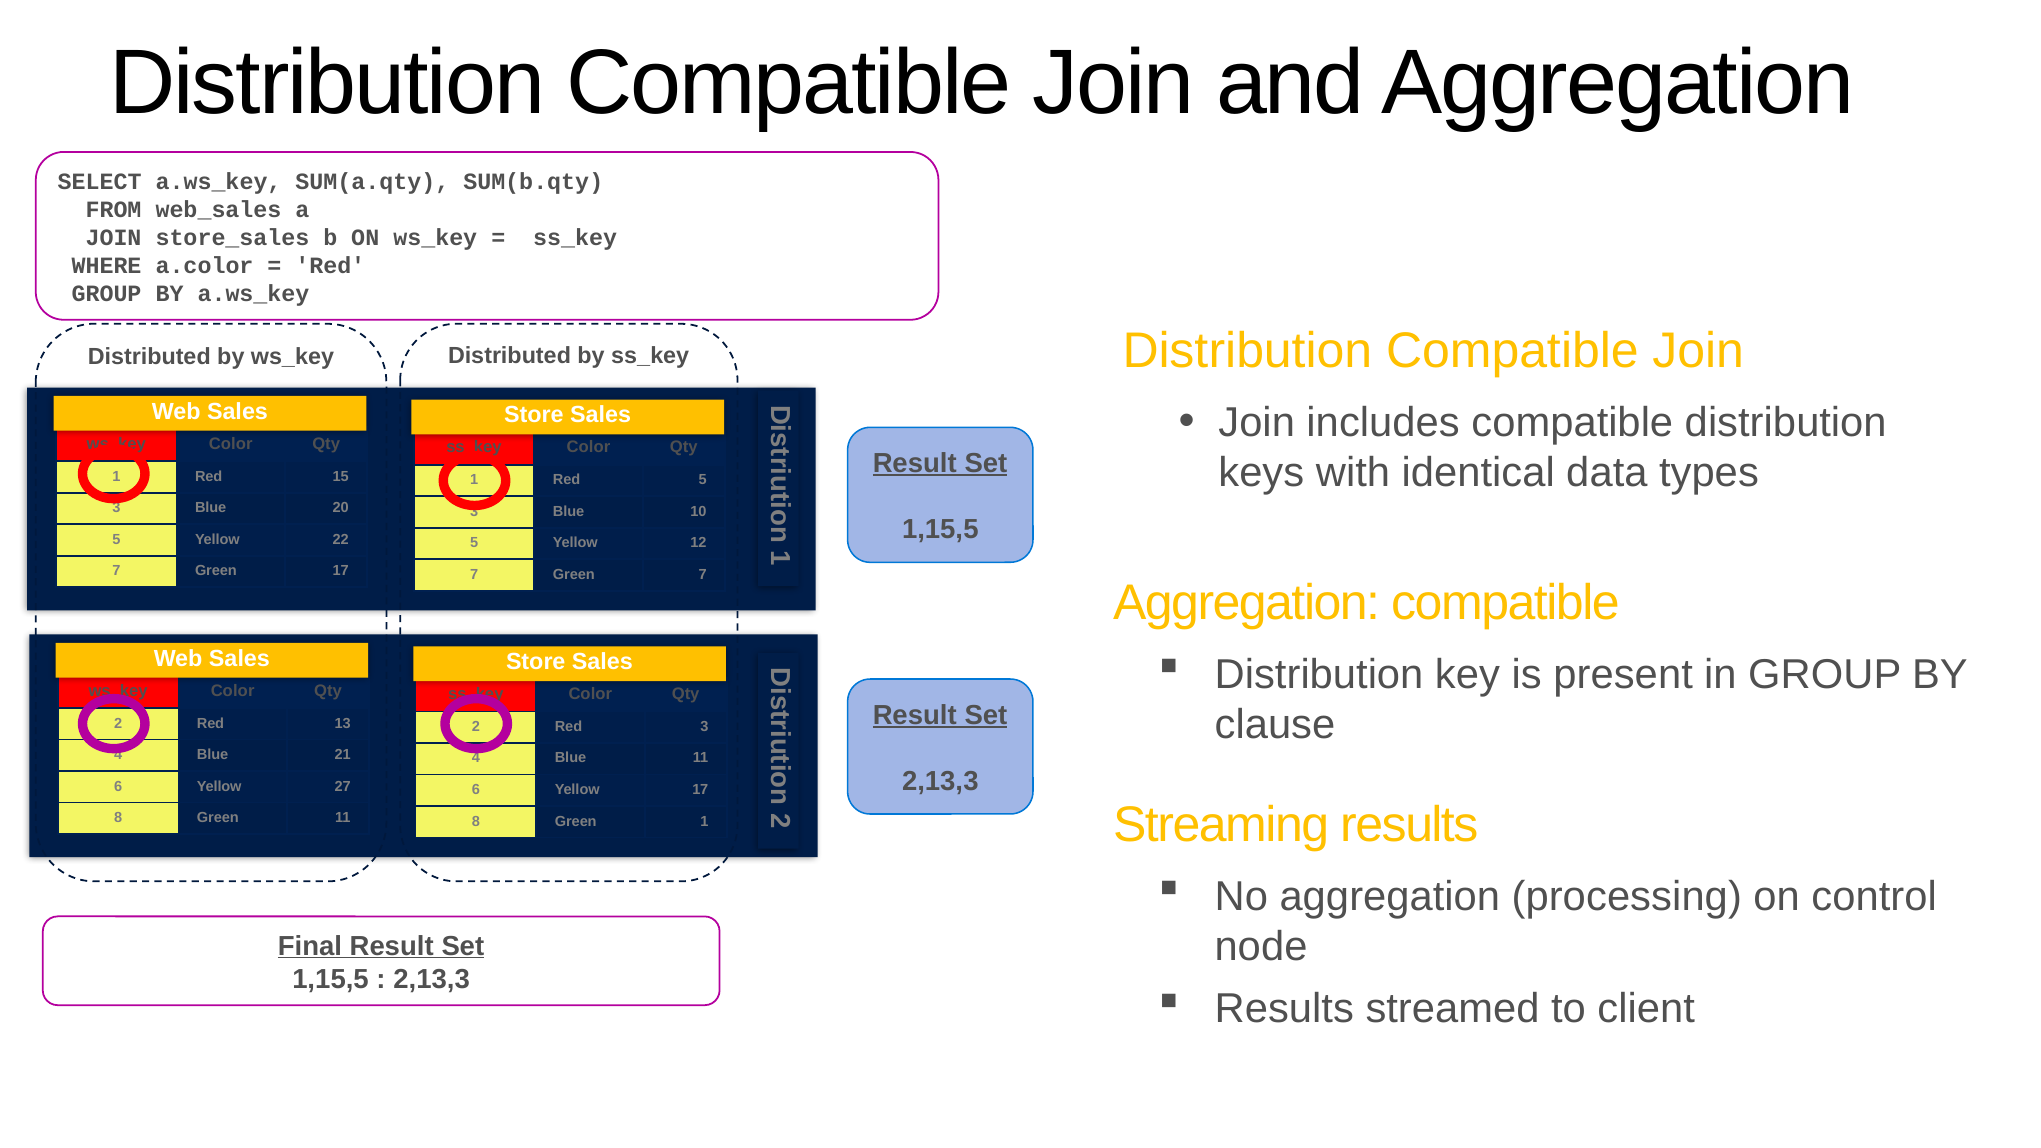

# Distribution Compatible Join and Aggregation
SELECT a.ws_key, SUM(a.qty), SUM(b.qty)
  FROM web_sales a
  JOIN store_sales b ON ws_key =  ss_key
 WHERE a.color = 'Red'
 GROUP BY a.ws_key
Distribution Compatible Join
Join includes compatible distribution keys with identical data types
Distributed by ws_key
Distributed by ss_key

Web Sales
Store Sales
Result Set

1,15,5
| ws\_key | Color | Qty |
| --- | --- | --- |
| 1 | Red | 15 |
| 3 | Blue | 20 |
| 5 | Yellow | 22 |
| 7 | Green | 17 |
| ss\_key | Color | Qty |
| --- | --- | --- |
| 1 | Red | 5 |
| 3 | Blue | 10 |
| 5 | Yellow | 12 |
| 7 | Green | 7 |

Distriution 1
Aggregation: compatible
Distribution key is present in GROUP BY clause

Web Sales
Store Sales
| ws\_key | Color | Qty |
| --- | --- | --- |
| 2 | Red | 13 |
| 4 | Blue | 21 |
| 6 | Yellow | 27 |
| 8 | Green | 11 |
| ss\_key | Color | Qty |
| --- | --- | --- |
| 2 | Red | 3 |
| 4 | Blue | 11 |
| 6 | Yellow | 17 |
| 8 | Green | 1 |
Result Set

2,13,3

Distriution 2
Streaming results
No aggregation (processing) on control node
Results streamed to client
Final Result Set
1,15,5 : 2,13,3